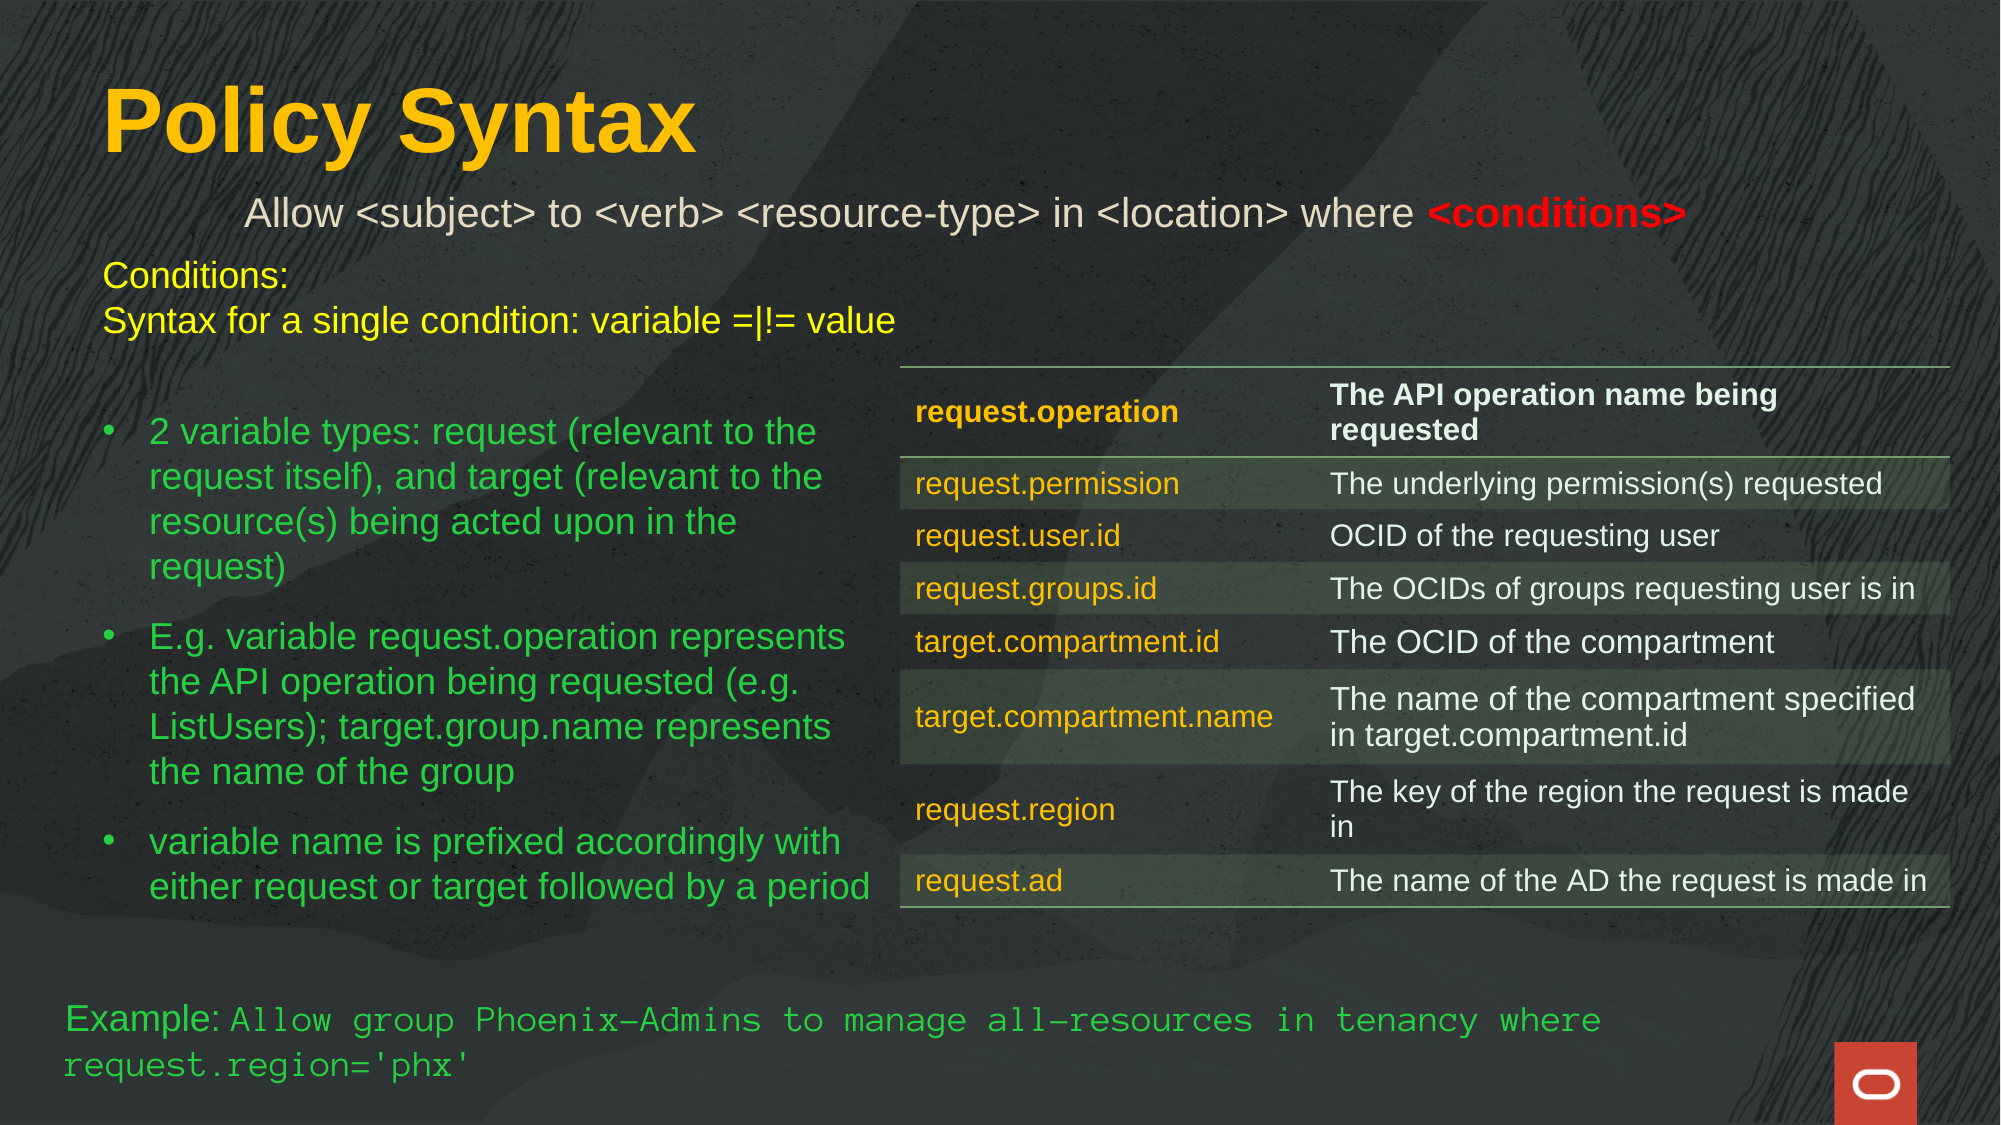

Policy Syntax
Allow <subject> to <verb> <resource-type> in <location> where <conditions>
Conditions:
Syntax for a single condition: variable =|!= value
| request.operation | The API operation name being requested |
| --- | --- |
| request.permission | The underlying permission(s) requested |
| request.user.id | OCID of the requesting user |
| request.groups.id | The OCIDs of groups requesting user is in |
| target.compartment.id | The OCID of the compartment |
| target.compartment.name | The name of the compartment specified in target.compartment.id |
| request.region | The key of the region the request is made in |
| request.ad | The name of the AD the request is made in |
2 variable types: request (relevant to the request itself), and target (relevant to the resource(s) being acted upon in the request)
E.g. variable request.operation represents the API operation being requested (e.g. ListUsers); target.group.name represents the name of the group
variable name is prefixed accordingly with either request or target followed by a period
Example: Allow group Phoenix-Admins to manage all-resources in tenancy where request.region='phx'